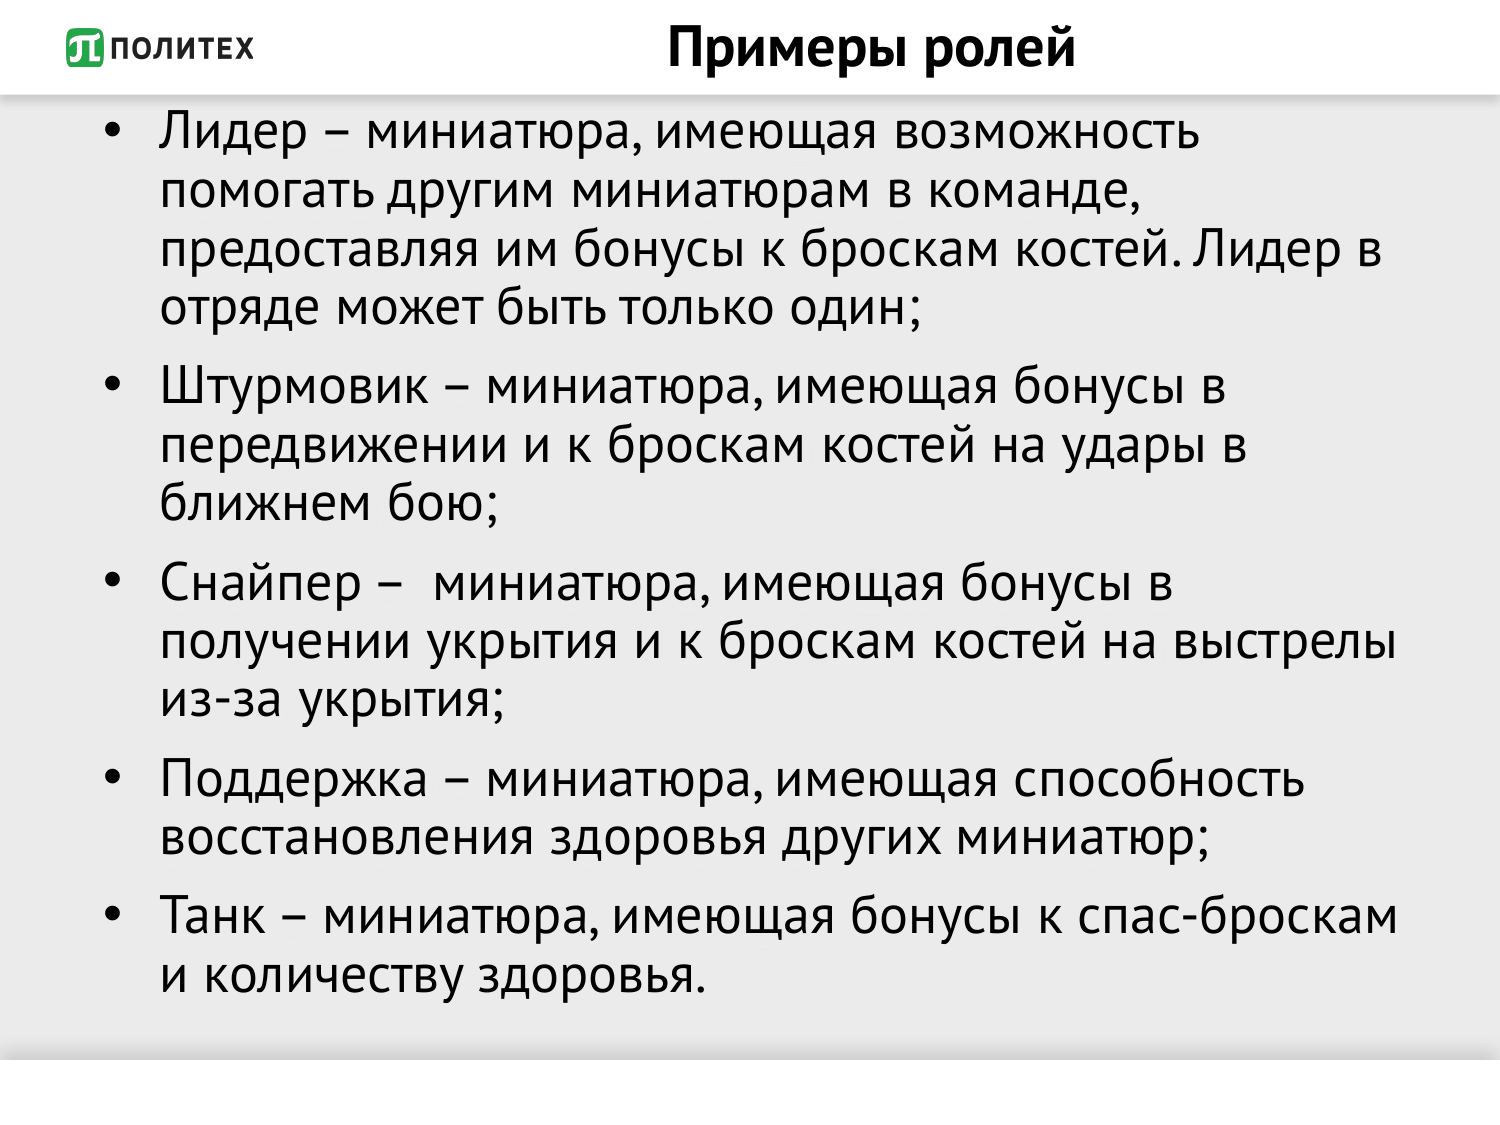

# Примеры ролей
Лидер – миниатюра, имеющая возможность помогать другим миниатюрам в команде, предоставляя им бонусы к броскам костей. Лидер в отряде может быть только один;
Штурмовик – миниатюра, имеющая бонусы в передвижении и к броскам костей на удары в ближнем бою;
Снайпер –  миниатюра, имеющая бонусы в получении укрытия и к броскам костей на выстрелы из-за укрытия;
Поддержка – миниатюра, имеющая способность восстановления здоровья других миниатюр;
Танк – миниатюра, имеющая бонусы к спас-броскам и количеству здоровья.